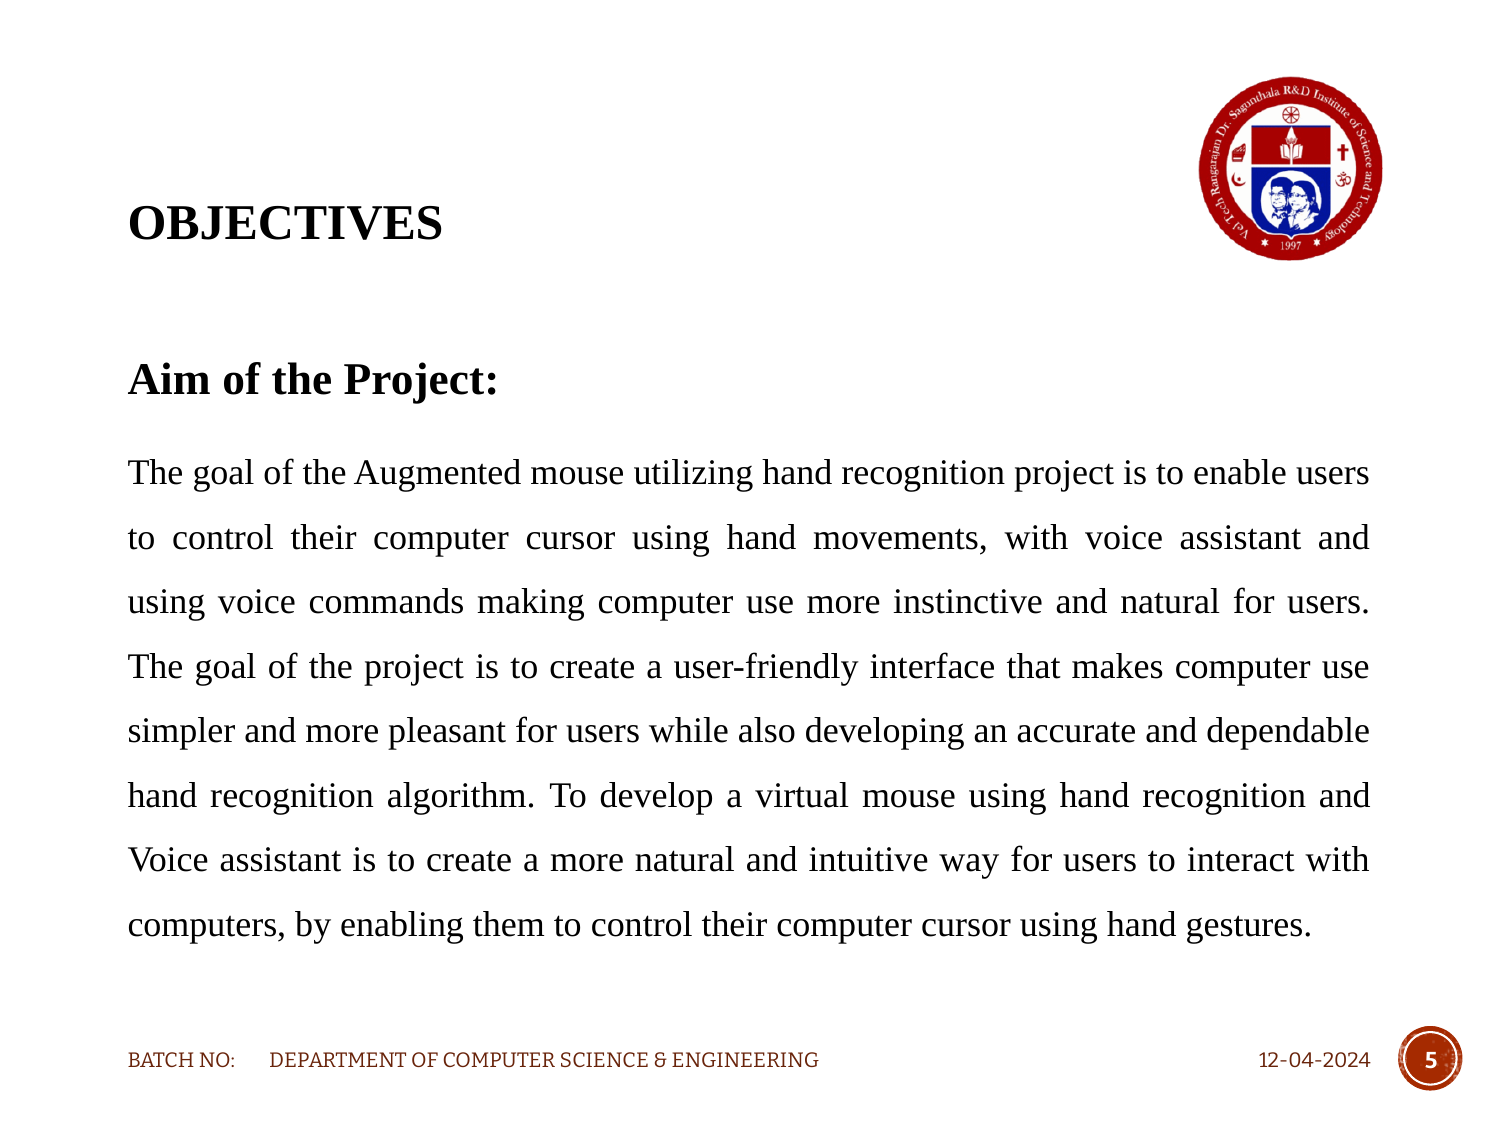

# OBJECTIVES
Aim of the Project:
The goal of the Augmented mouse utilizing hand recognition project is to enable users to control their computer cursor using hand movements, with voice assistant and using voice commands making computer use more instinctive and natural for users. The goal of the project is to create a user-friendly interface that makes computer use simpler and more pleasant for users while also developing an accurate and dependable hand recognition algorithm. To develop a virtual mouse using hand recognition and Voice assistant is to create a more natural and intuitive way for users to interact with computers, by enabling them to control their computer cursor using hand gestures.

BATCH NO:        DEPARTMENT OF COMPUTER SCIENCE & ENGINEERING
12-04-2024
5